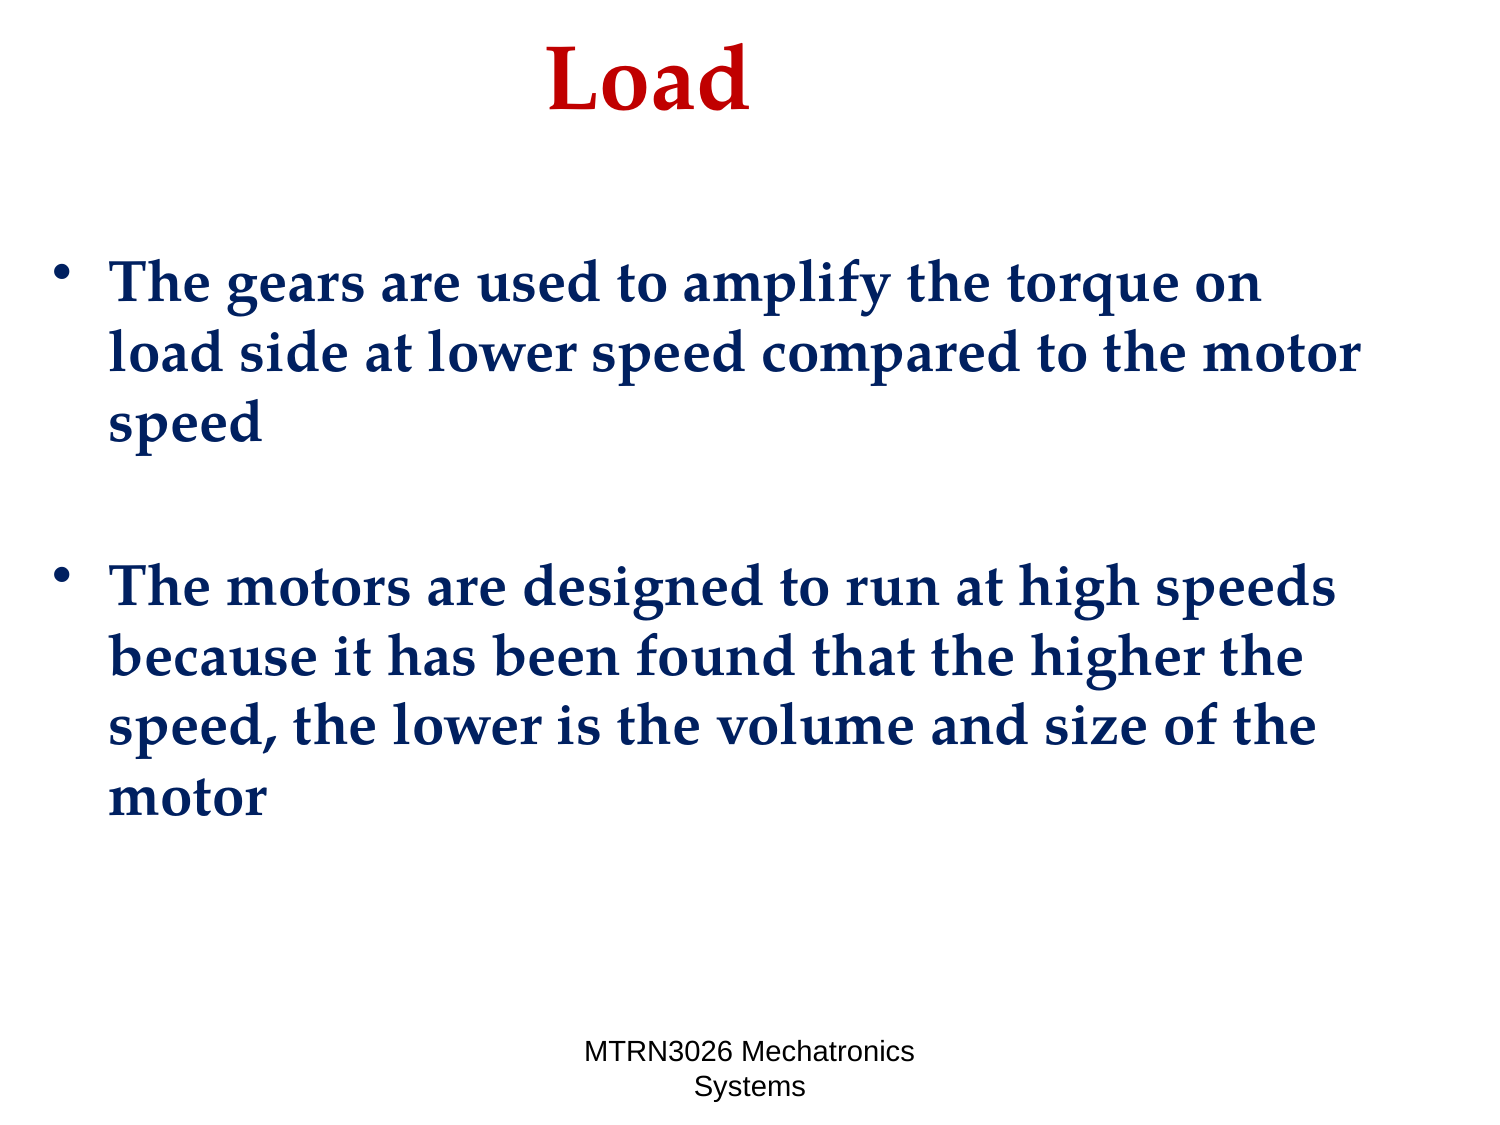

Load

The gears are used to amplify the torque on load side at lower speed compared to the motor speed

The motors are designed to run at high speeds because it has been found that the higher the speed, the lower is the volume and size of the motor
MTRN3026 Mechatronics Systems